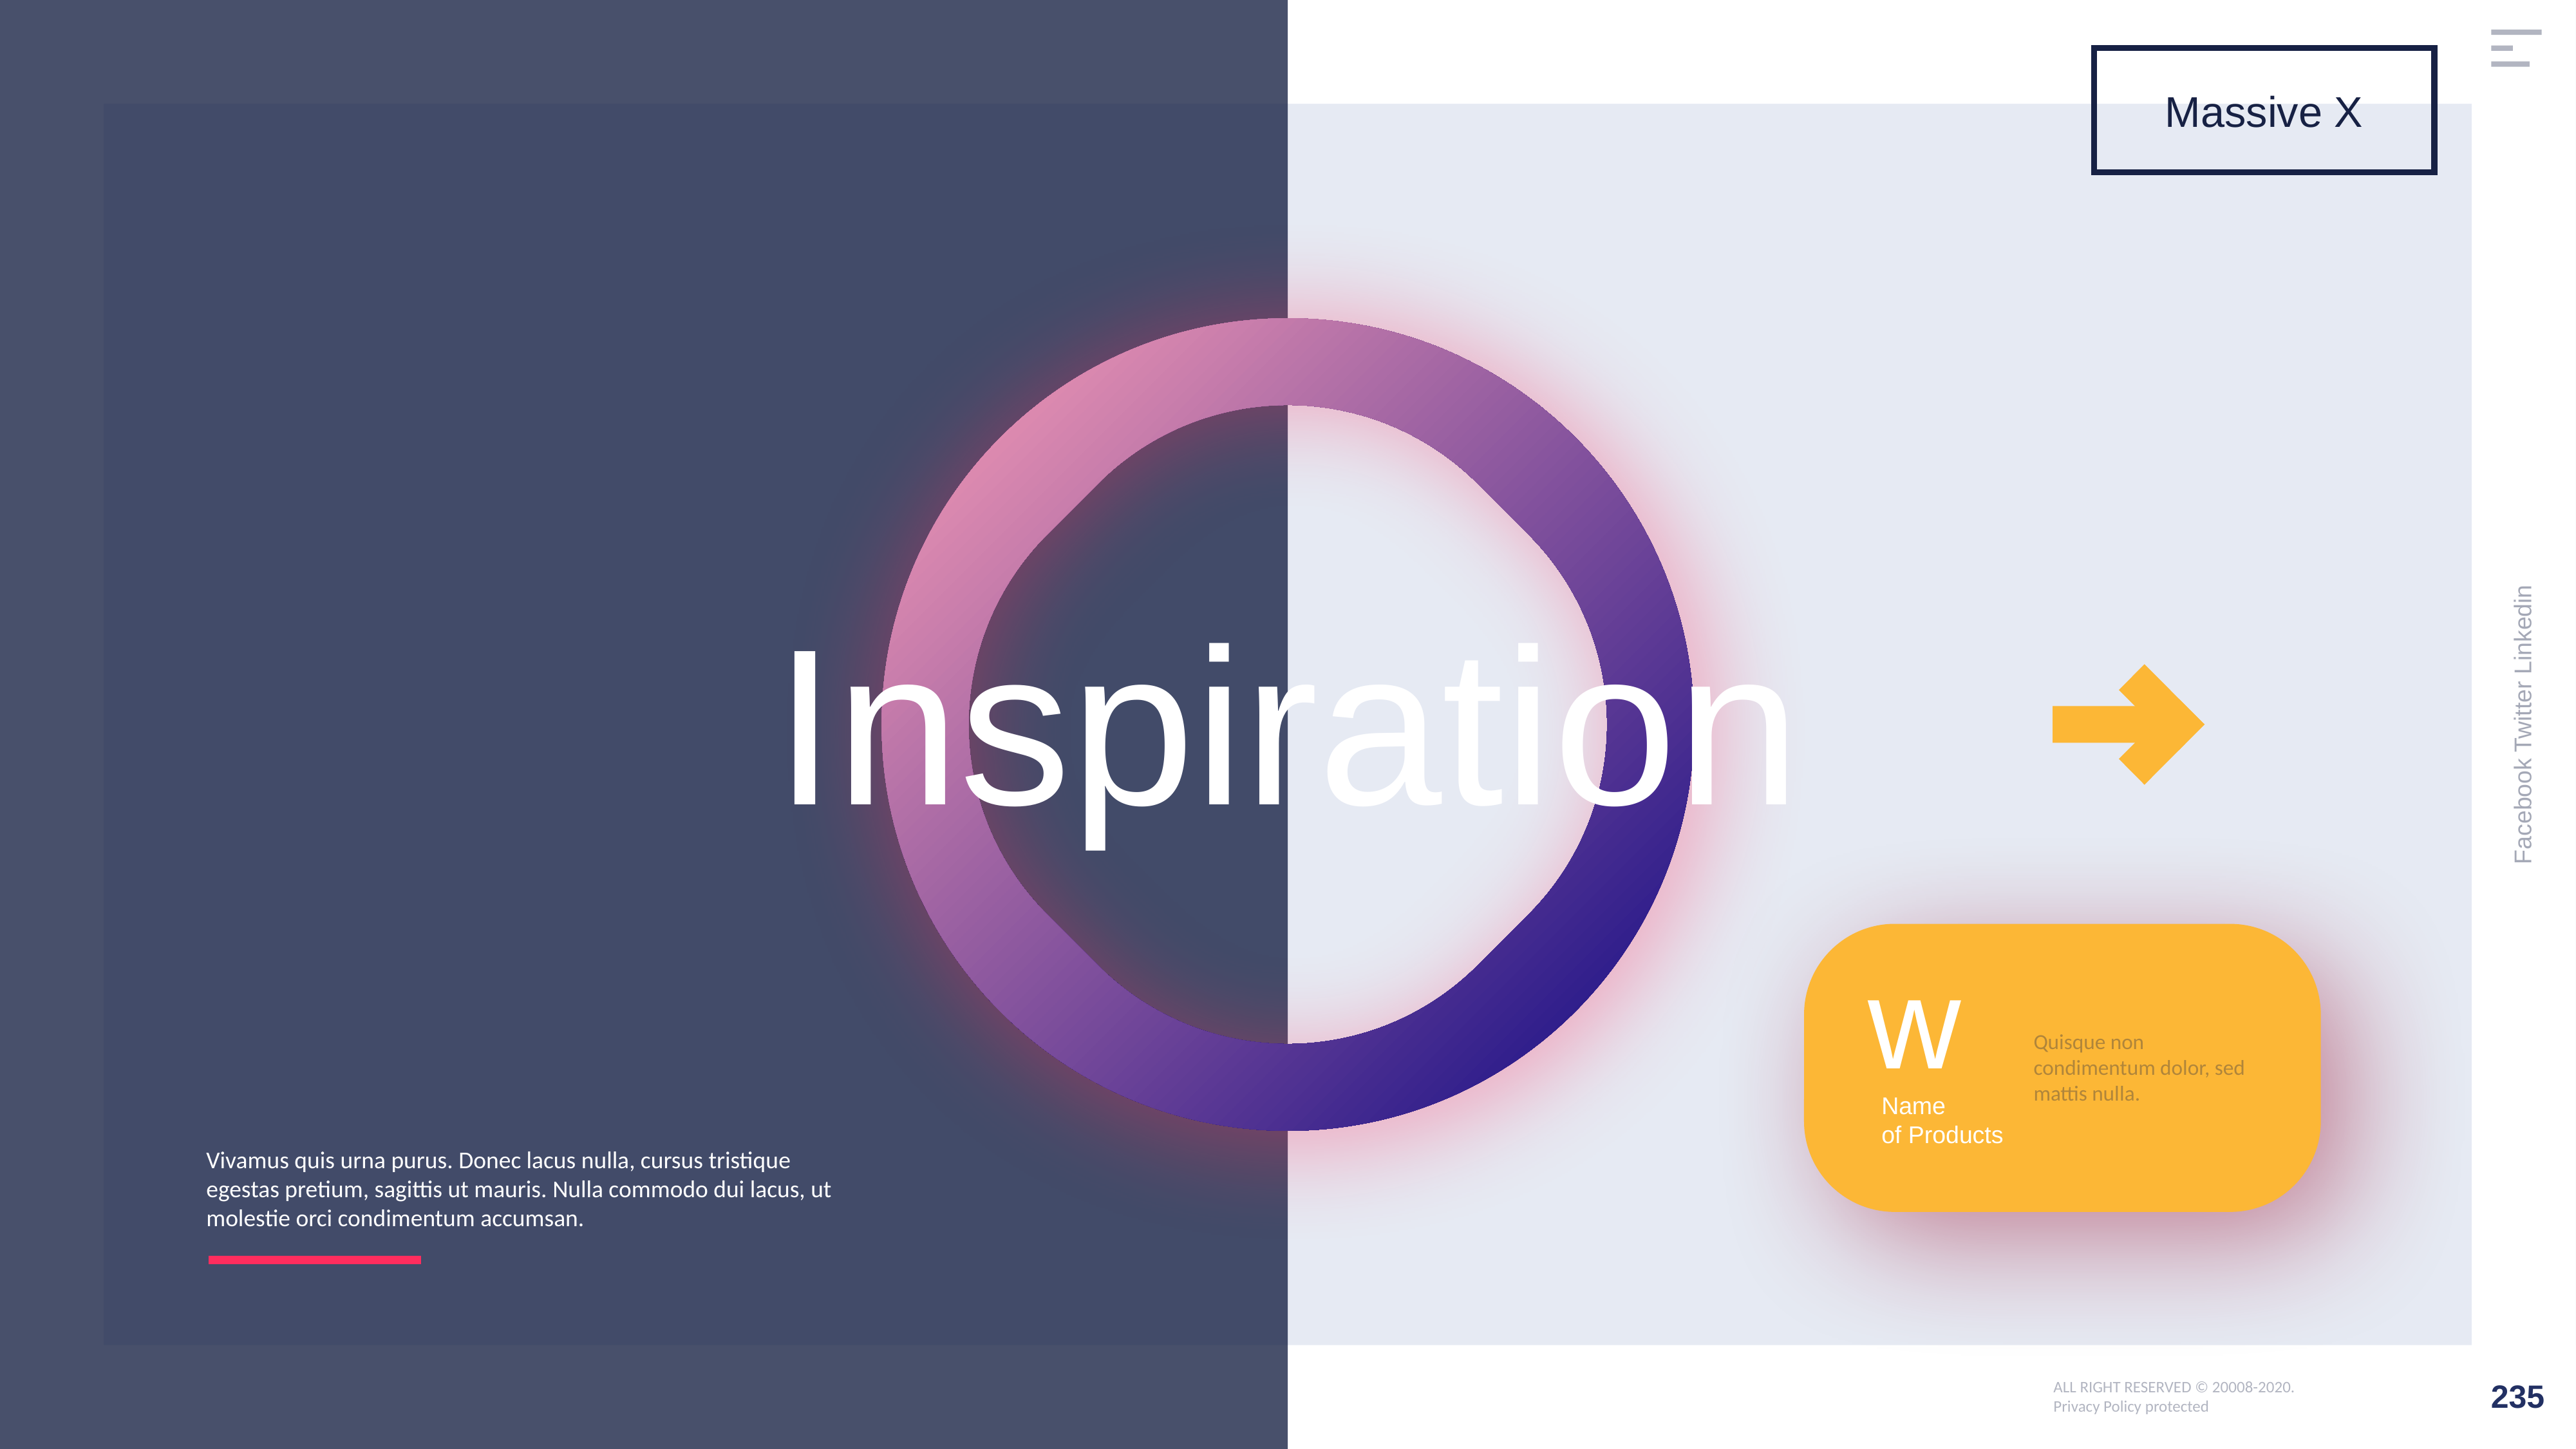

Inspiration

Facebook Twitter Linkedin

w
Name
of Products
Quisque non condimentum dolor, sed mattis nulla.
Vivamus quis urna purus. Donec lacus nulla, cursus tristique egestas pretium, sagittis ut mauris. Nulla commodo dui lacus, ut molestie orci condimentum accumsan.
ALL RIGHT RESERVED © 20008-2020.
Privacy Policy protected